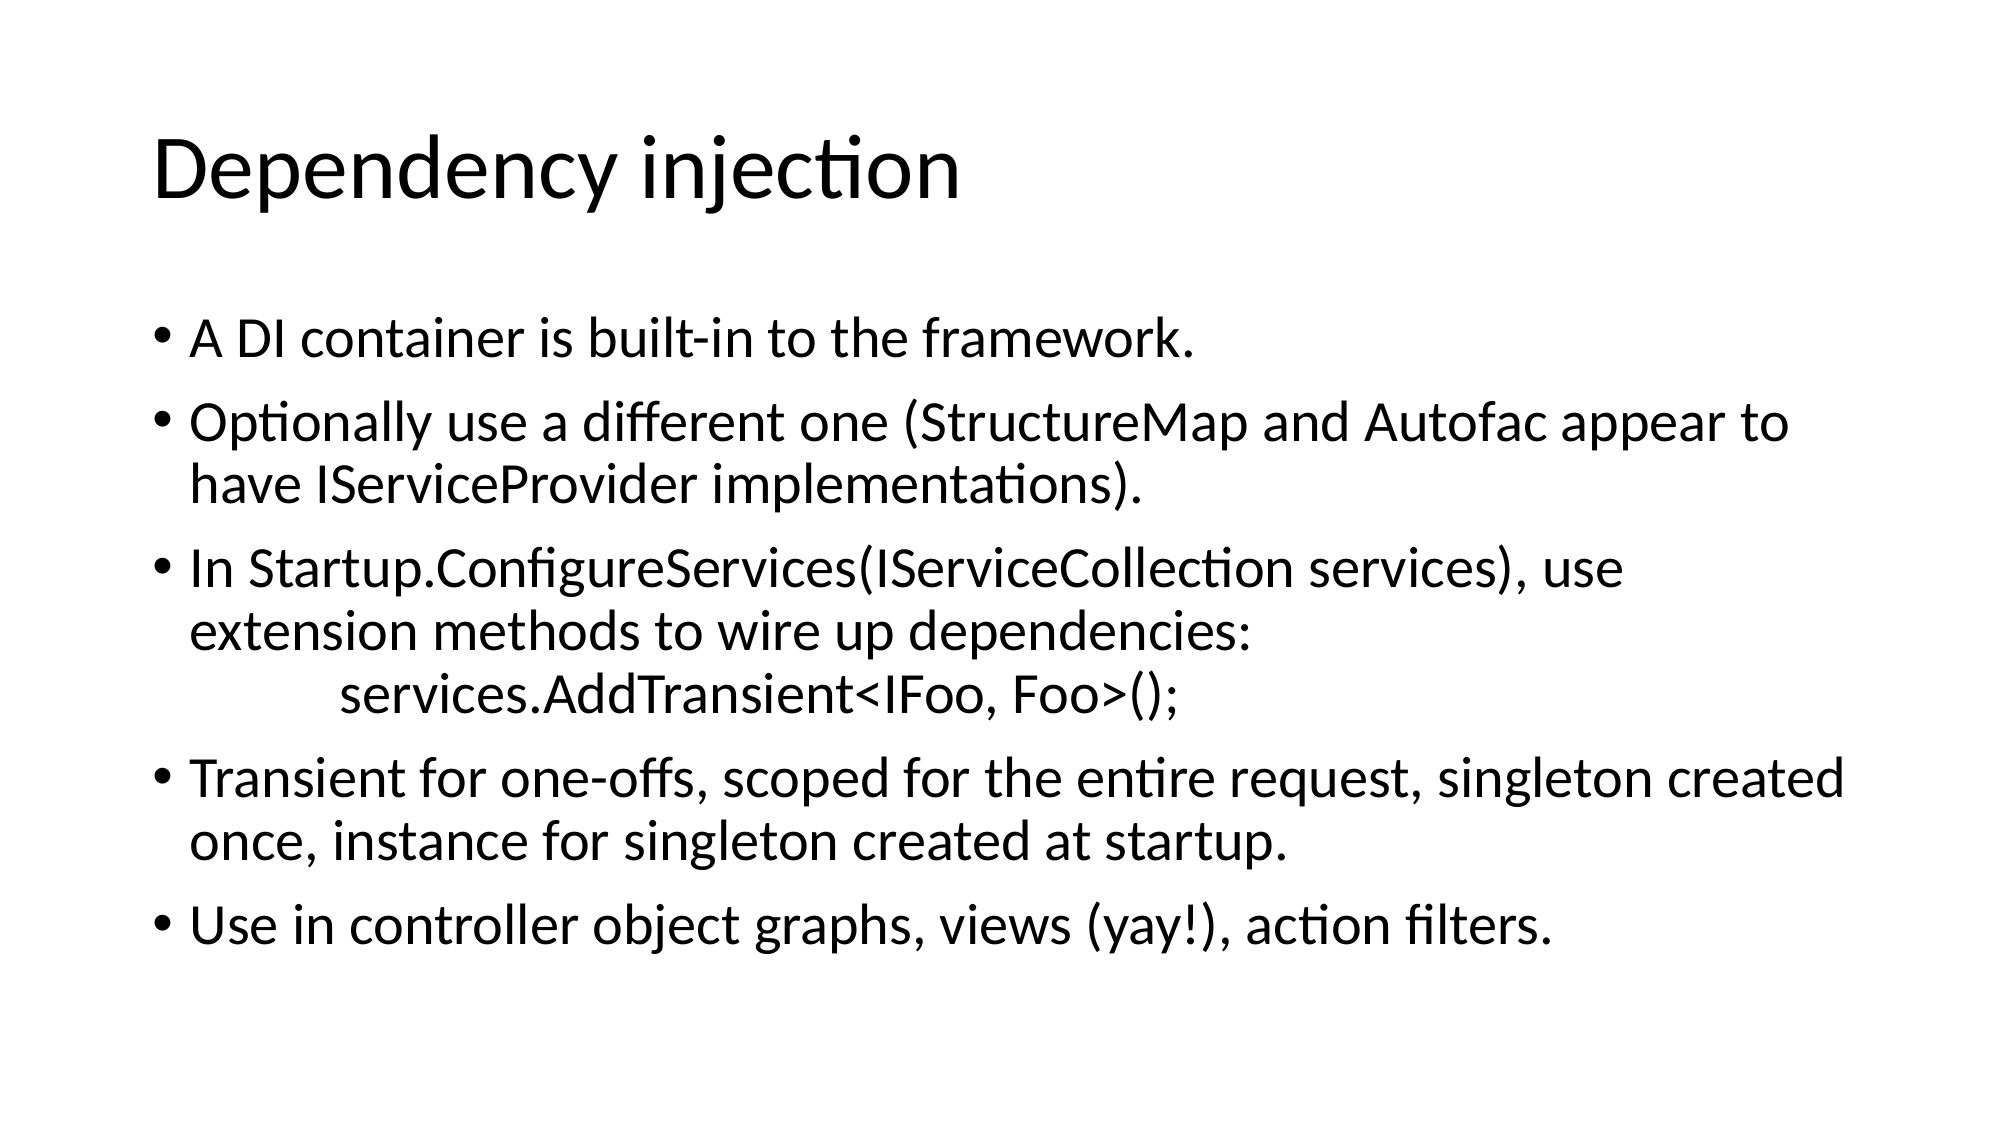

# Dependency injection
A DI container is built-in to the framework.
Optionally use a different one (StructureMap and Autofac appear to have IServiceProvider implementations).
In Startup.ConfigureServices(IServiceCollection services), use extension methods to wire up dependencies:
	services.AddTransient<IFoo, Foo>();
Transient for one-offs, scoped for the entire request, singleton created once, instance for singleton created at startup.
Use in controller object graphs, views (yay!), action filters.